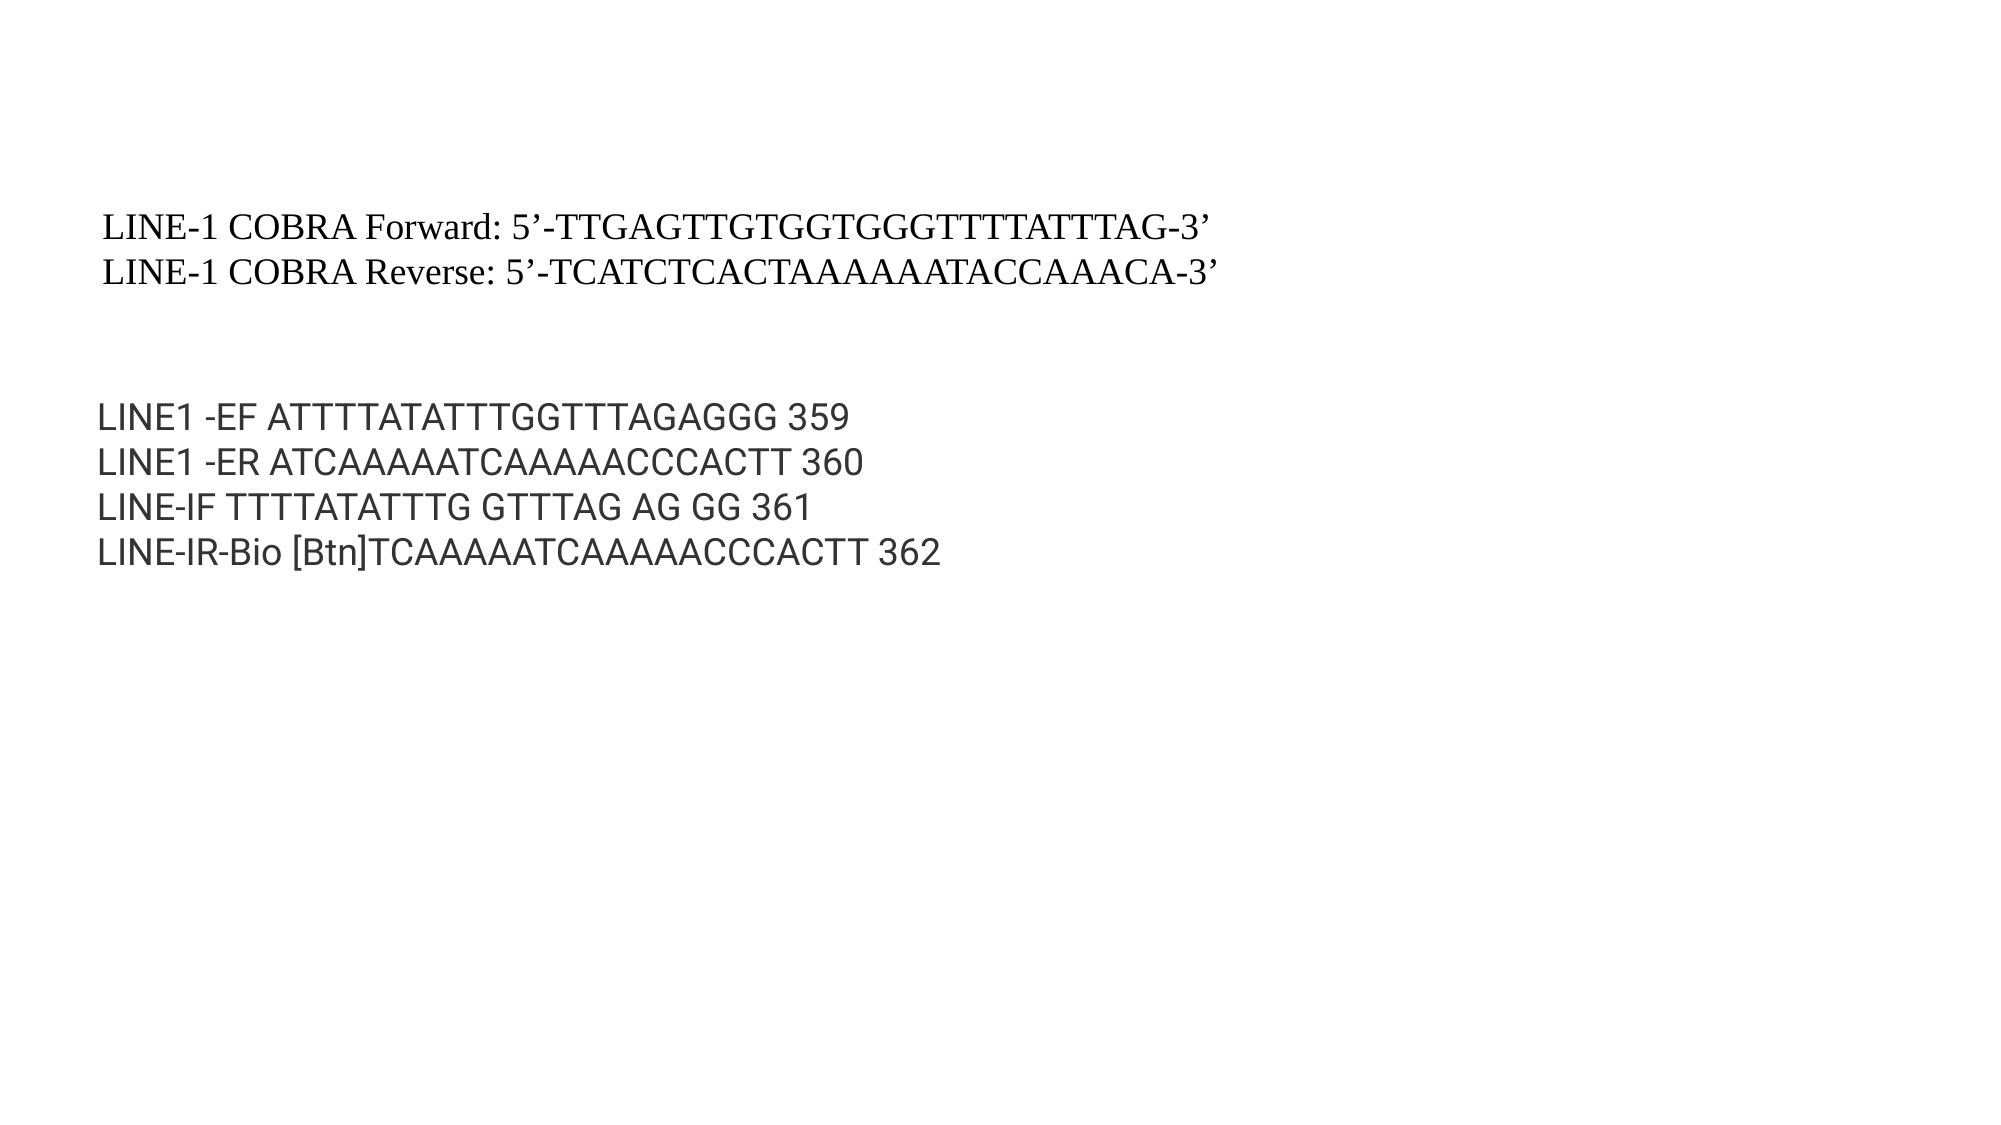

LINE-1 COBRA Forward: 5’-TTGAGTTGTGGTGGGTTTTATTTAG-3’
LINE-1 COBRA Reverse: 5’-TCATCTCACTAAAAAATACCAAACA-3’
LINE1 -EF ATTTTATATTTGGTTTAGAGGG 359
LINE1 -ER ATCAAAAATCAAAAACCCACTT 360
LINE-IF TTTTATATTTG GTTTAG AG GG 361
LINE-IR-Bio [Btn]TCAAAAATCAAAAACCCACTT 362